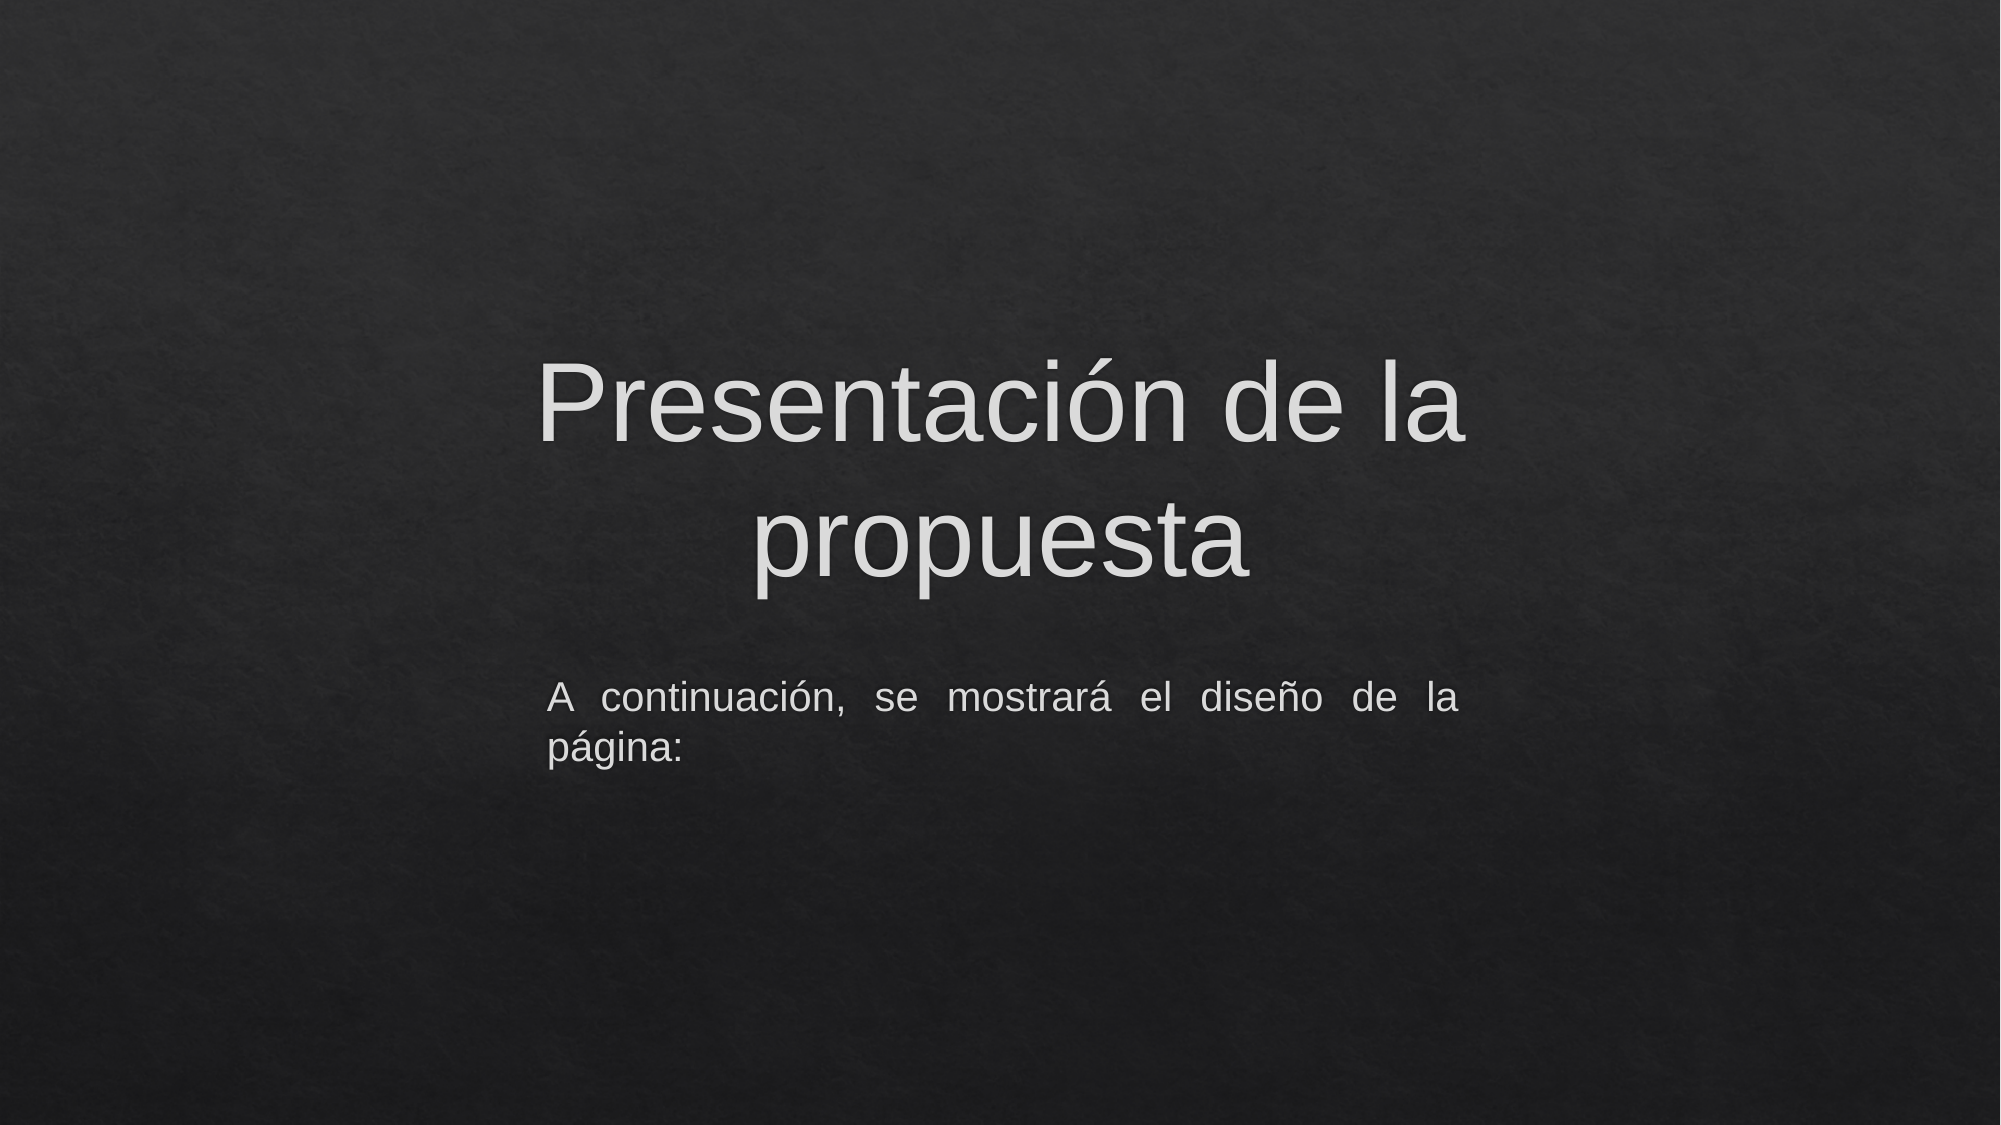

# Presentación de la propuesta
A continuación, se mostrará el diseño de la página: